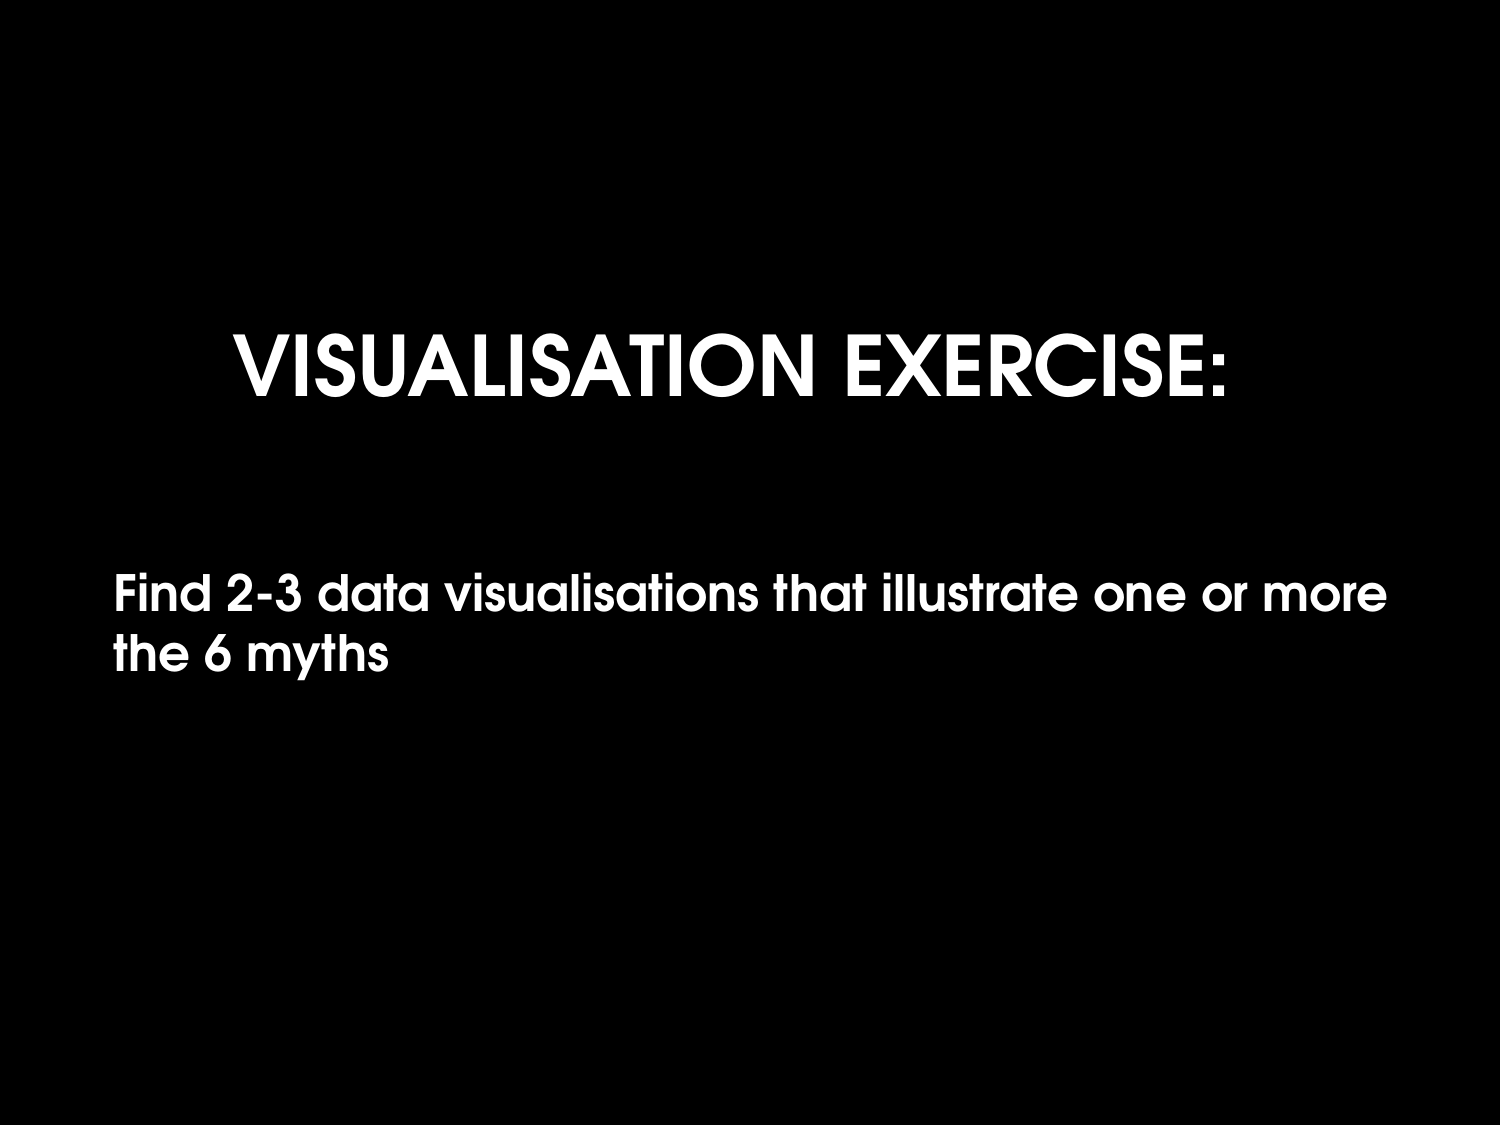

# Visualisation exercise:

Find 2-3 data visualisations that illustrate one or more the 6 myths